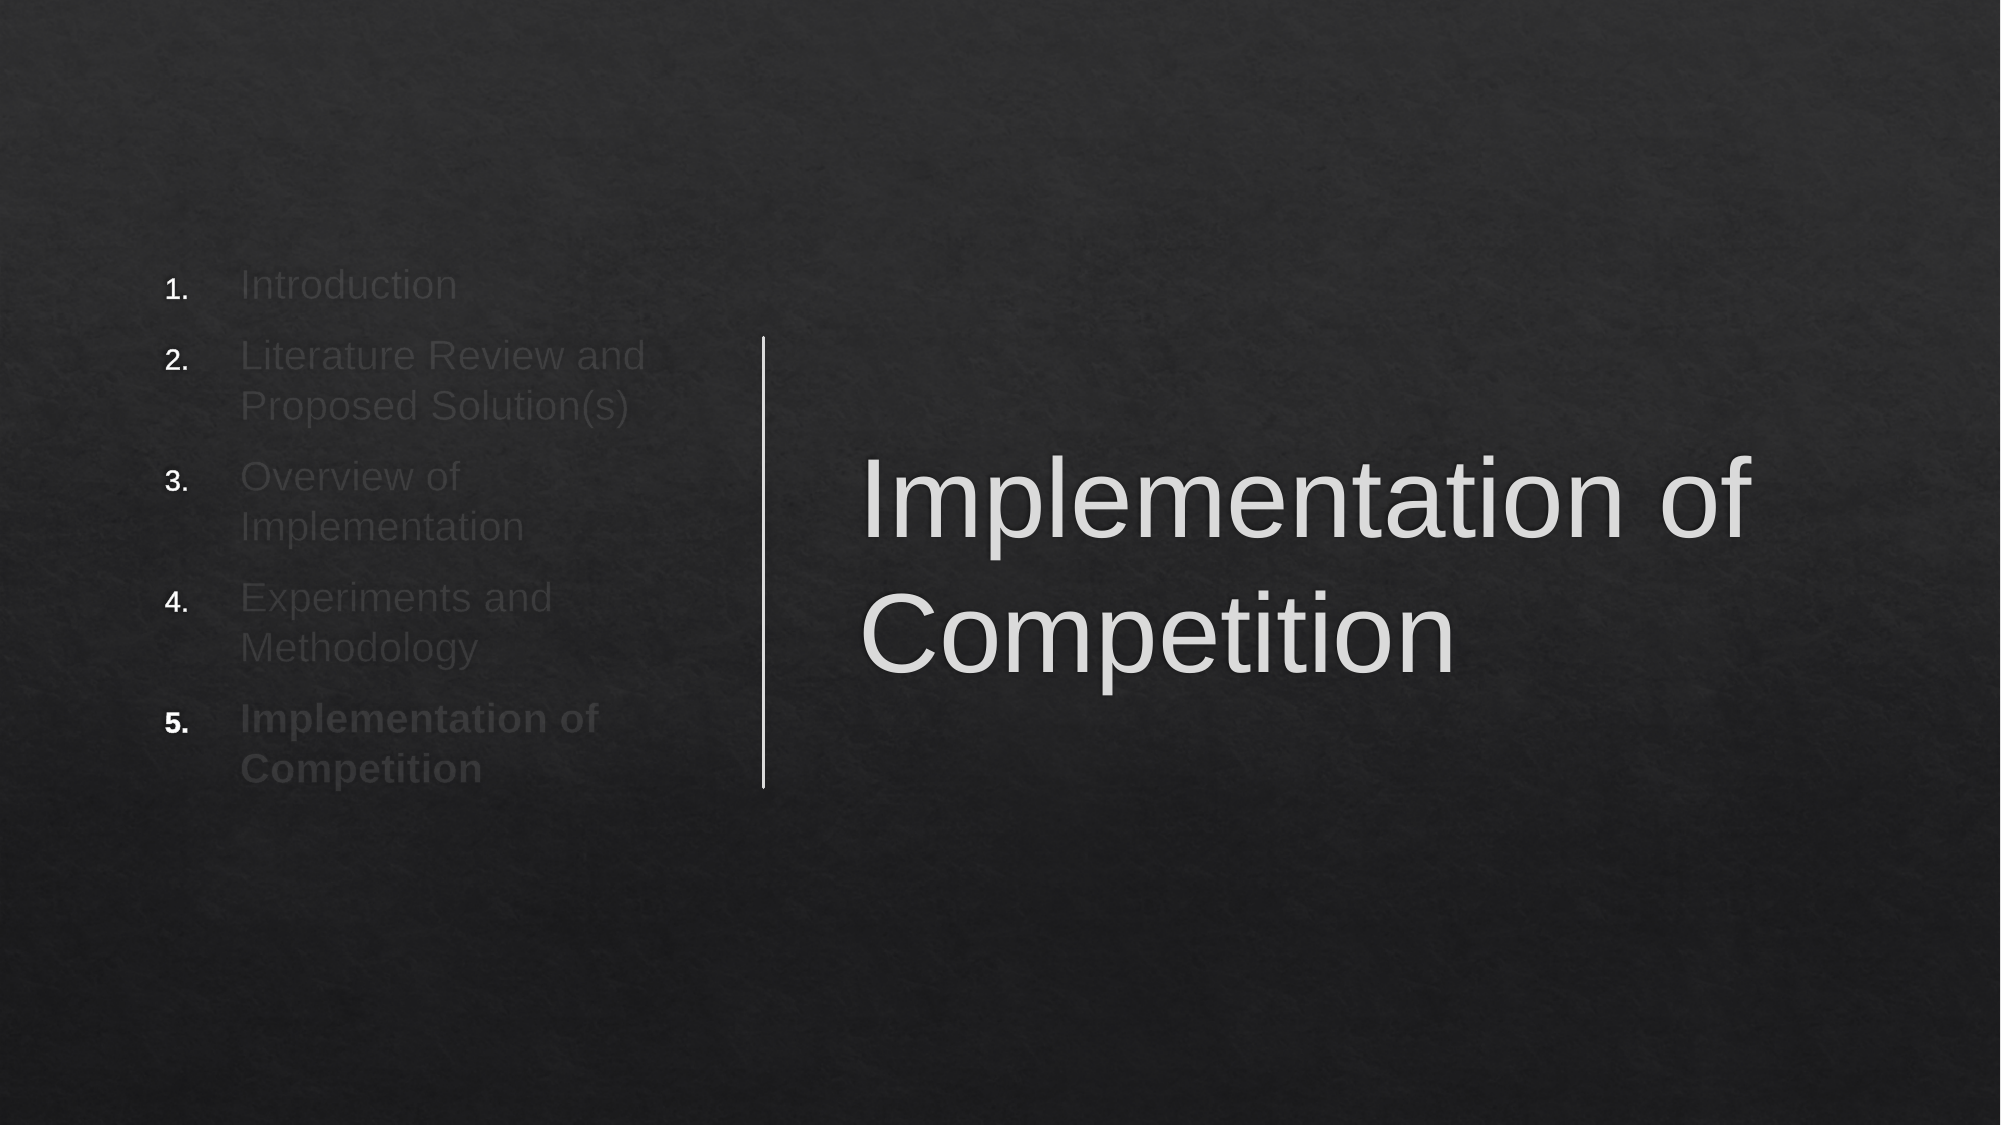

Introduction
Literature Review and Proposed Solution(s)
Overview of Implementation
Experiments and Methodology
Implementation of Competition

# Implementation of Competition